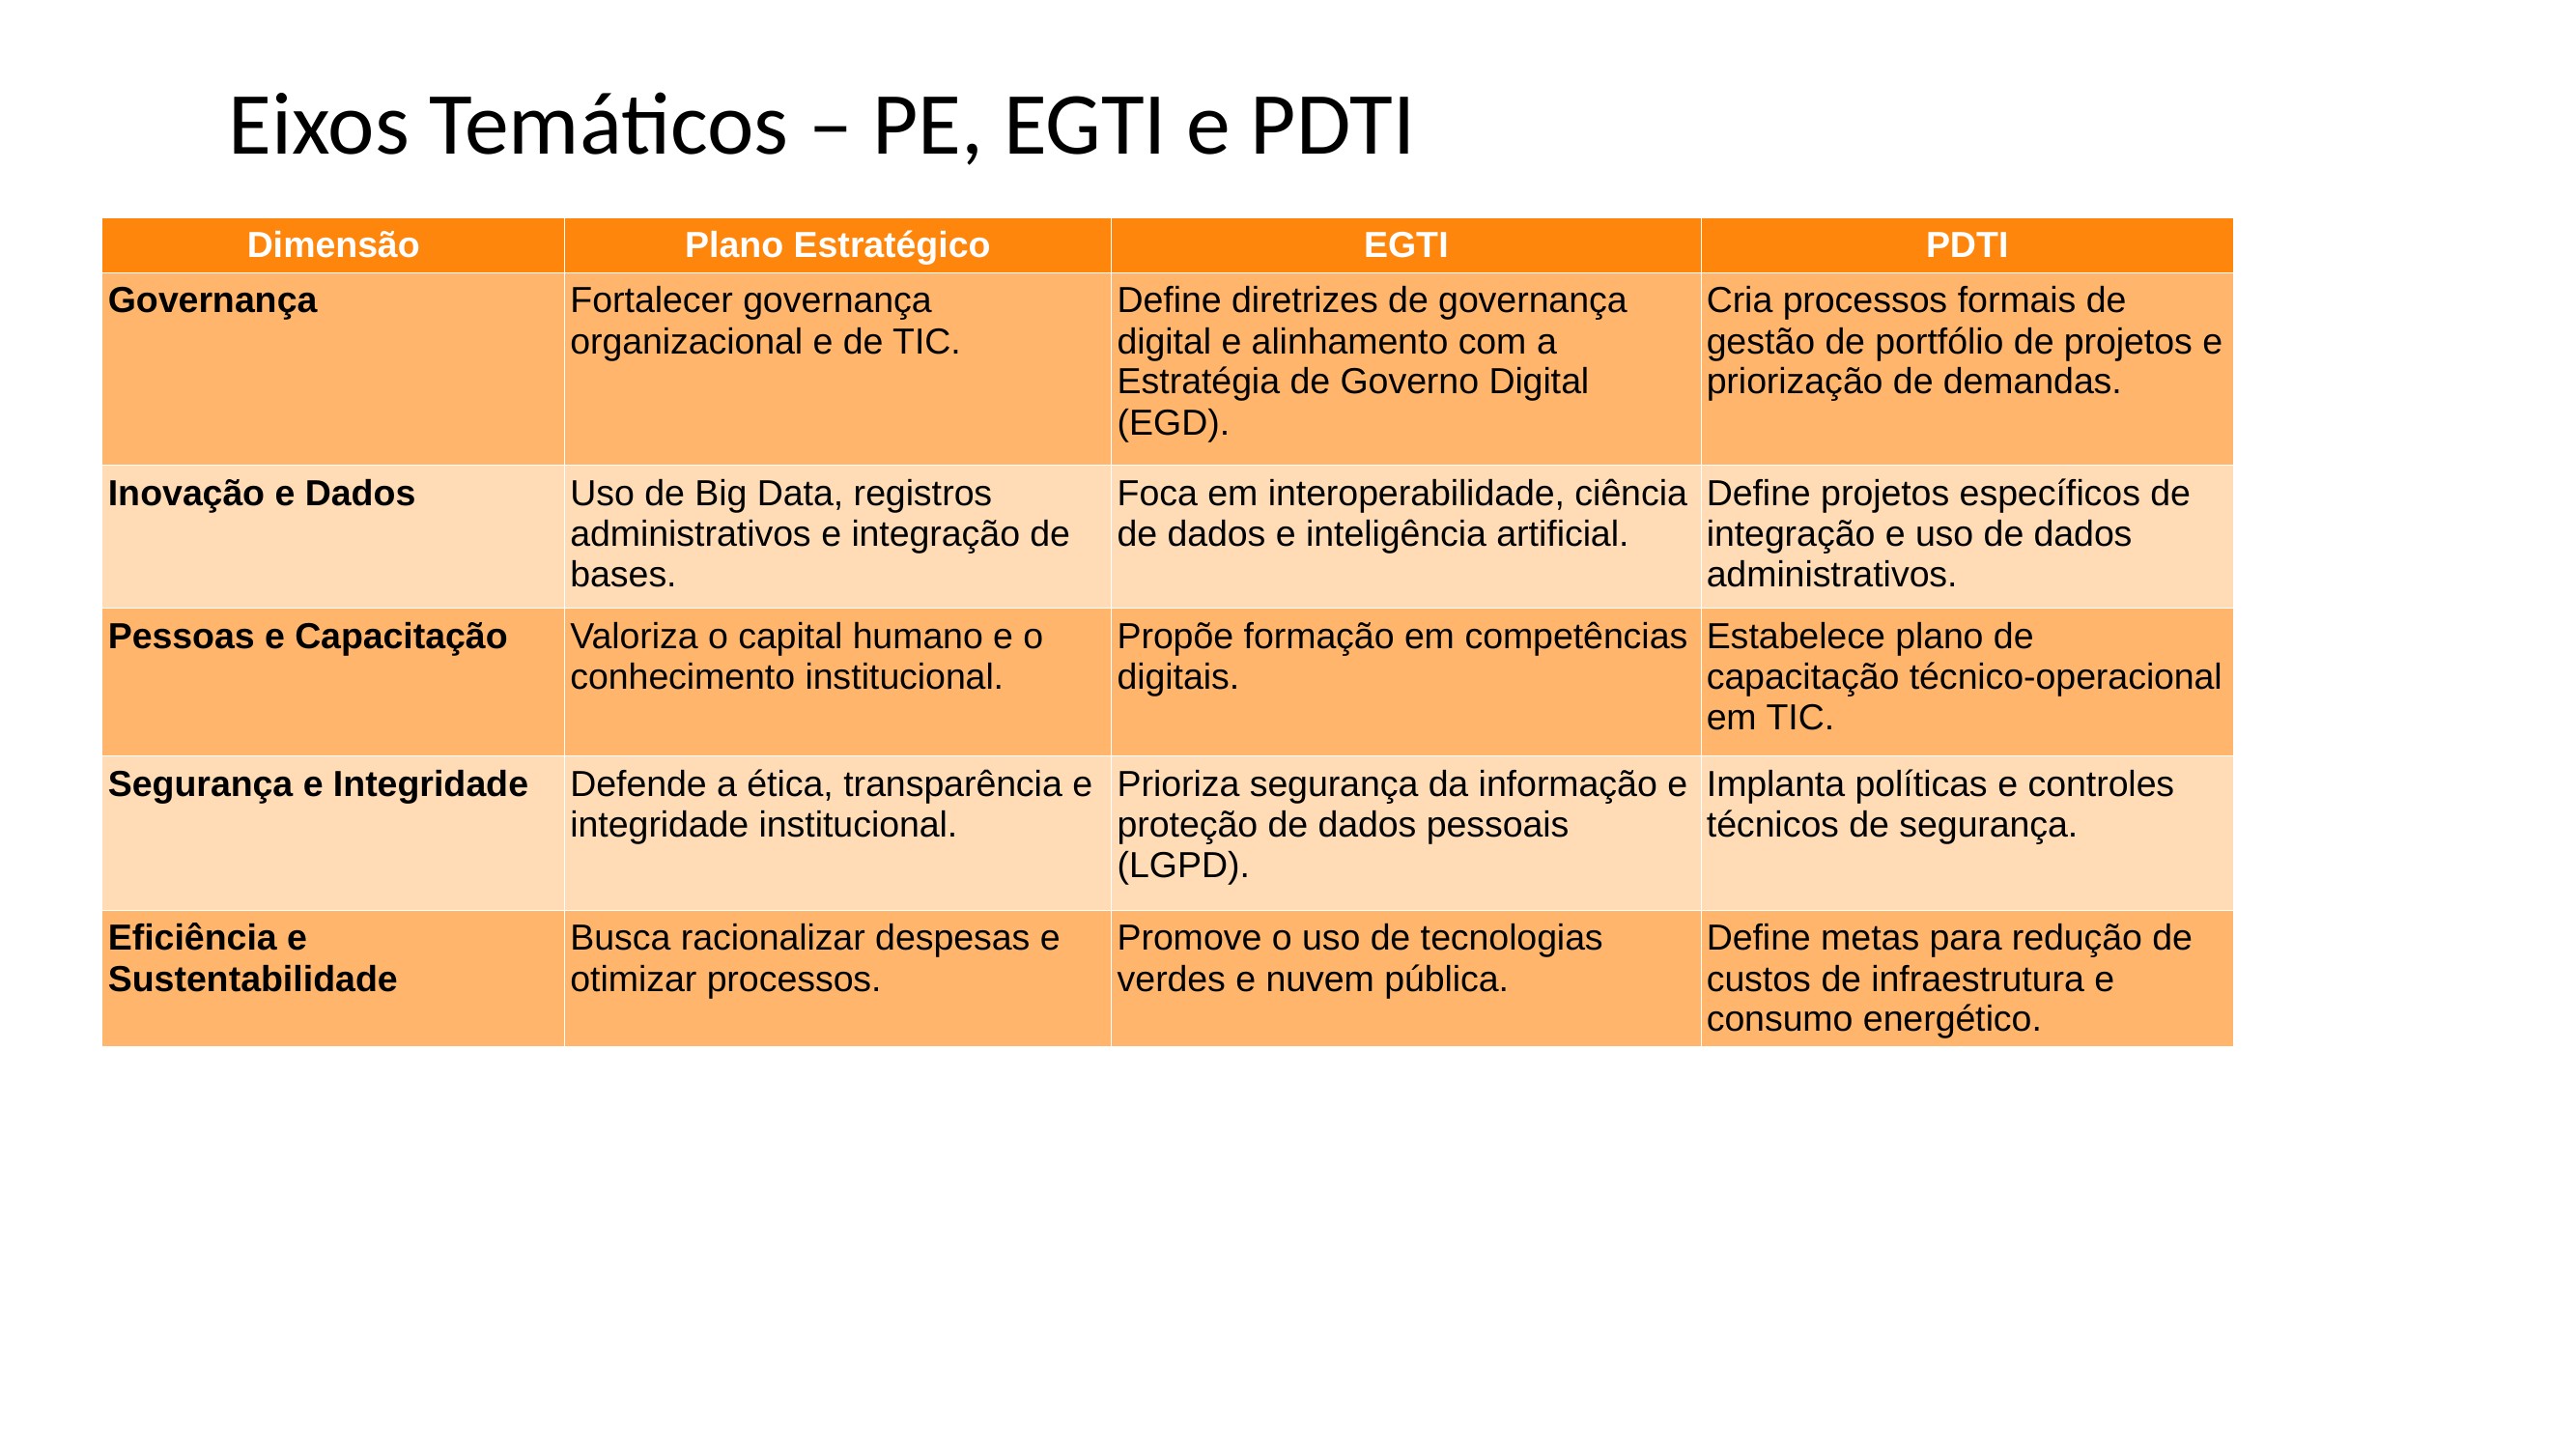

# Eixos Temáticos – PE, EGTI e PDTI
| Dimensão | Plano Estratégico | EGTI | PDTI |
| --- | --- | --- | --- |
| Governança | Fortalecer governança organizacional e de TIC. | Define diretrizes de governança digital e alinhamento com a Estratégia de Governo Digital (EGD). | Cria processos formais de gestão de portfólio de projetos e priorização de demandas. |
| Inovação e Dados | Uso de Big Data, registros administrativos e integração de bases. | Foca em interoperabilidade, ciência de dados e inteligência artificial. | Define projetos específicos de integração e uso de dados administrativos. |
| Pessoas e Capacitação | Valoriza o capital humano e o conhecimento institucional. | Propõe formação em competências digitais. | Estabelece plano de capacitação técnico-operacional em TIC. |
| Segurança e Integridade | Defende a ética, transparência e integridade institucional. | Prioriza segurança da informação e proteção de dados pessoais (LGPD). | Implanta políticas e controles técnicos de segurança. |
| Eficiência e Sustentabilidade | Busca racionalizar despesas e otimizar processos. | Promove o uso de tecnologias verdes e nuvem pública. | Define metas para redução de custos de infraestrutura e consumo energético. |